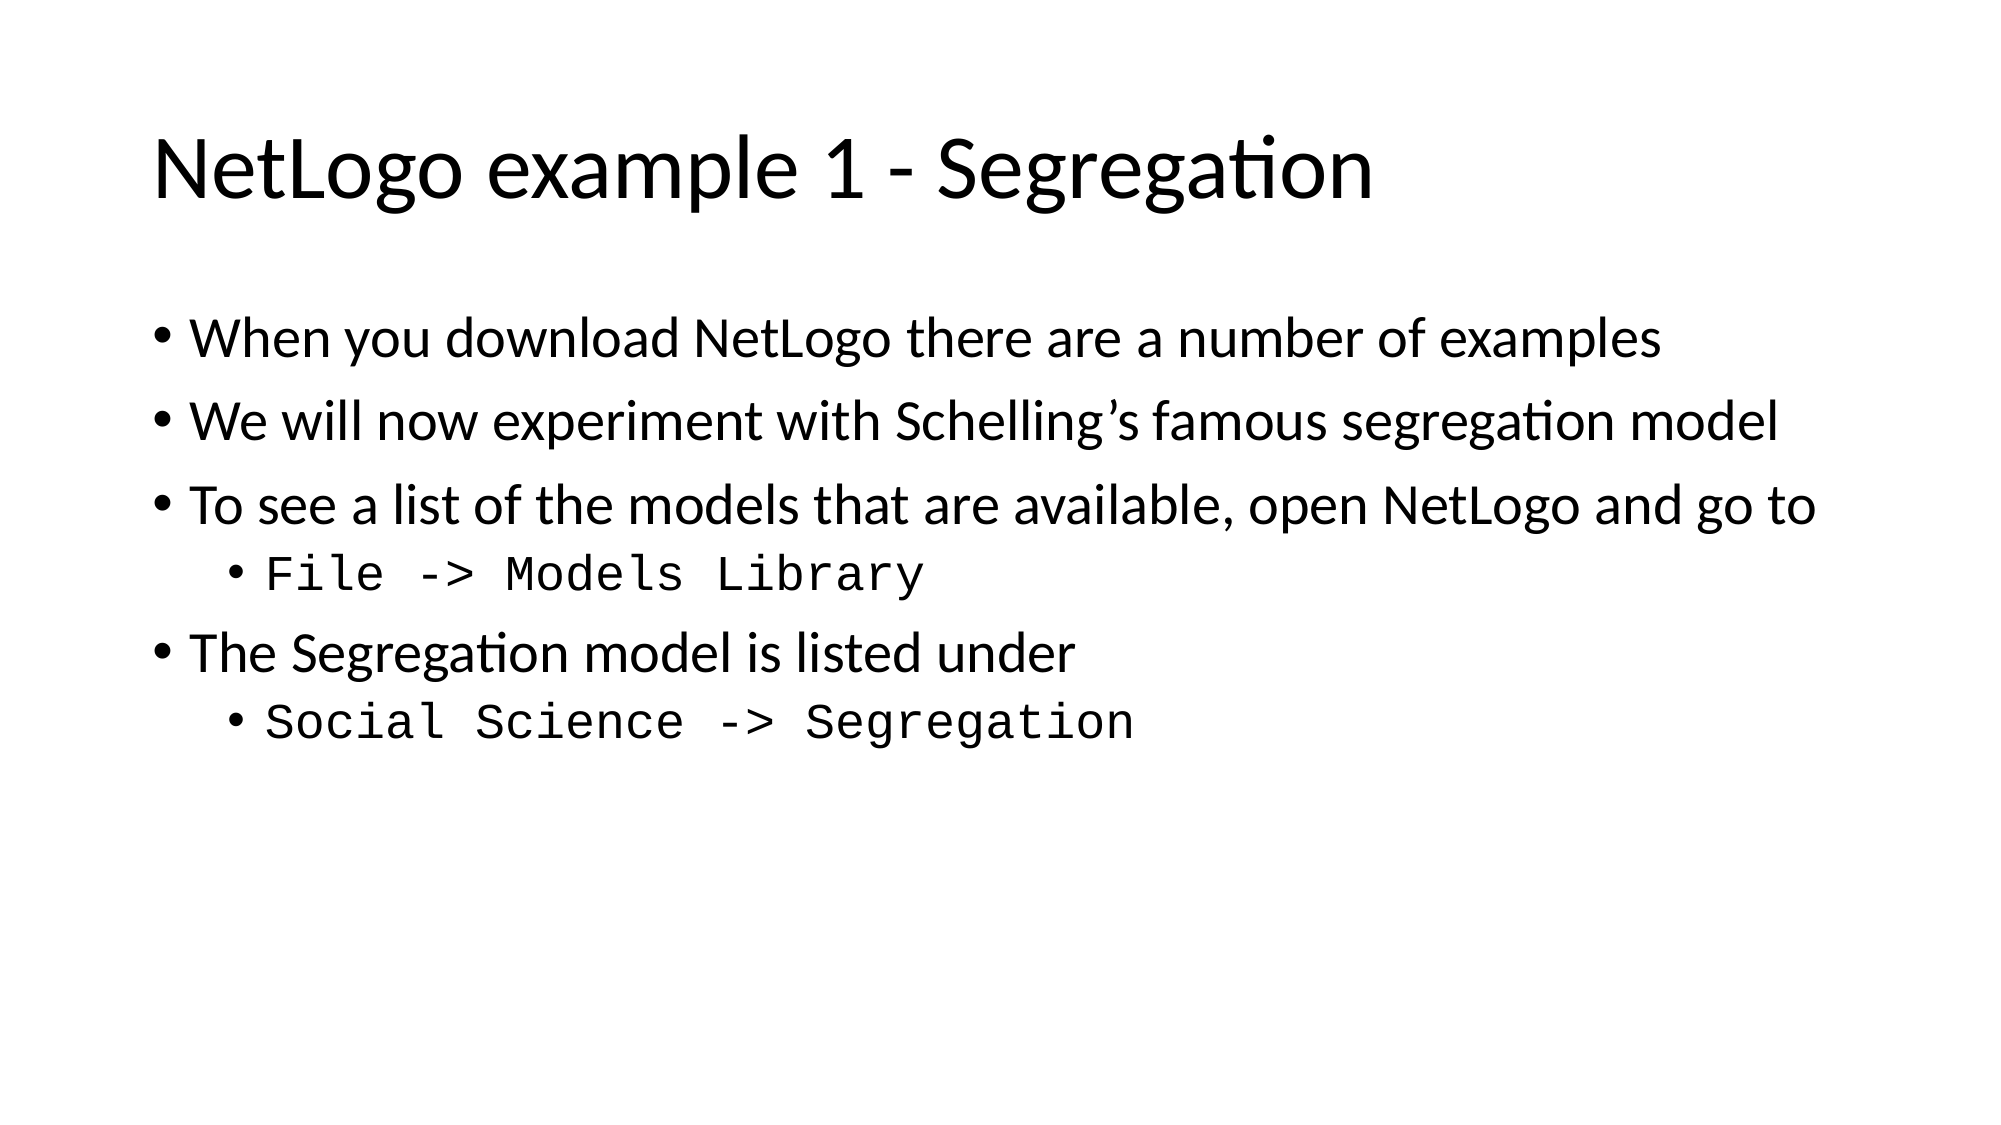

# NetLogo example 1 - Segregation
When you download NetLogo there are a number of examples
We will now experiment with Schelling’s famous segregation model
To see a list of the models that are available, open NetLogo and go to
File -> Models Library
The Segregation model is listed under
Social Science -> Segregation